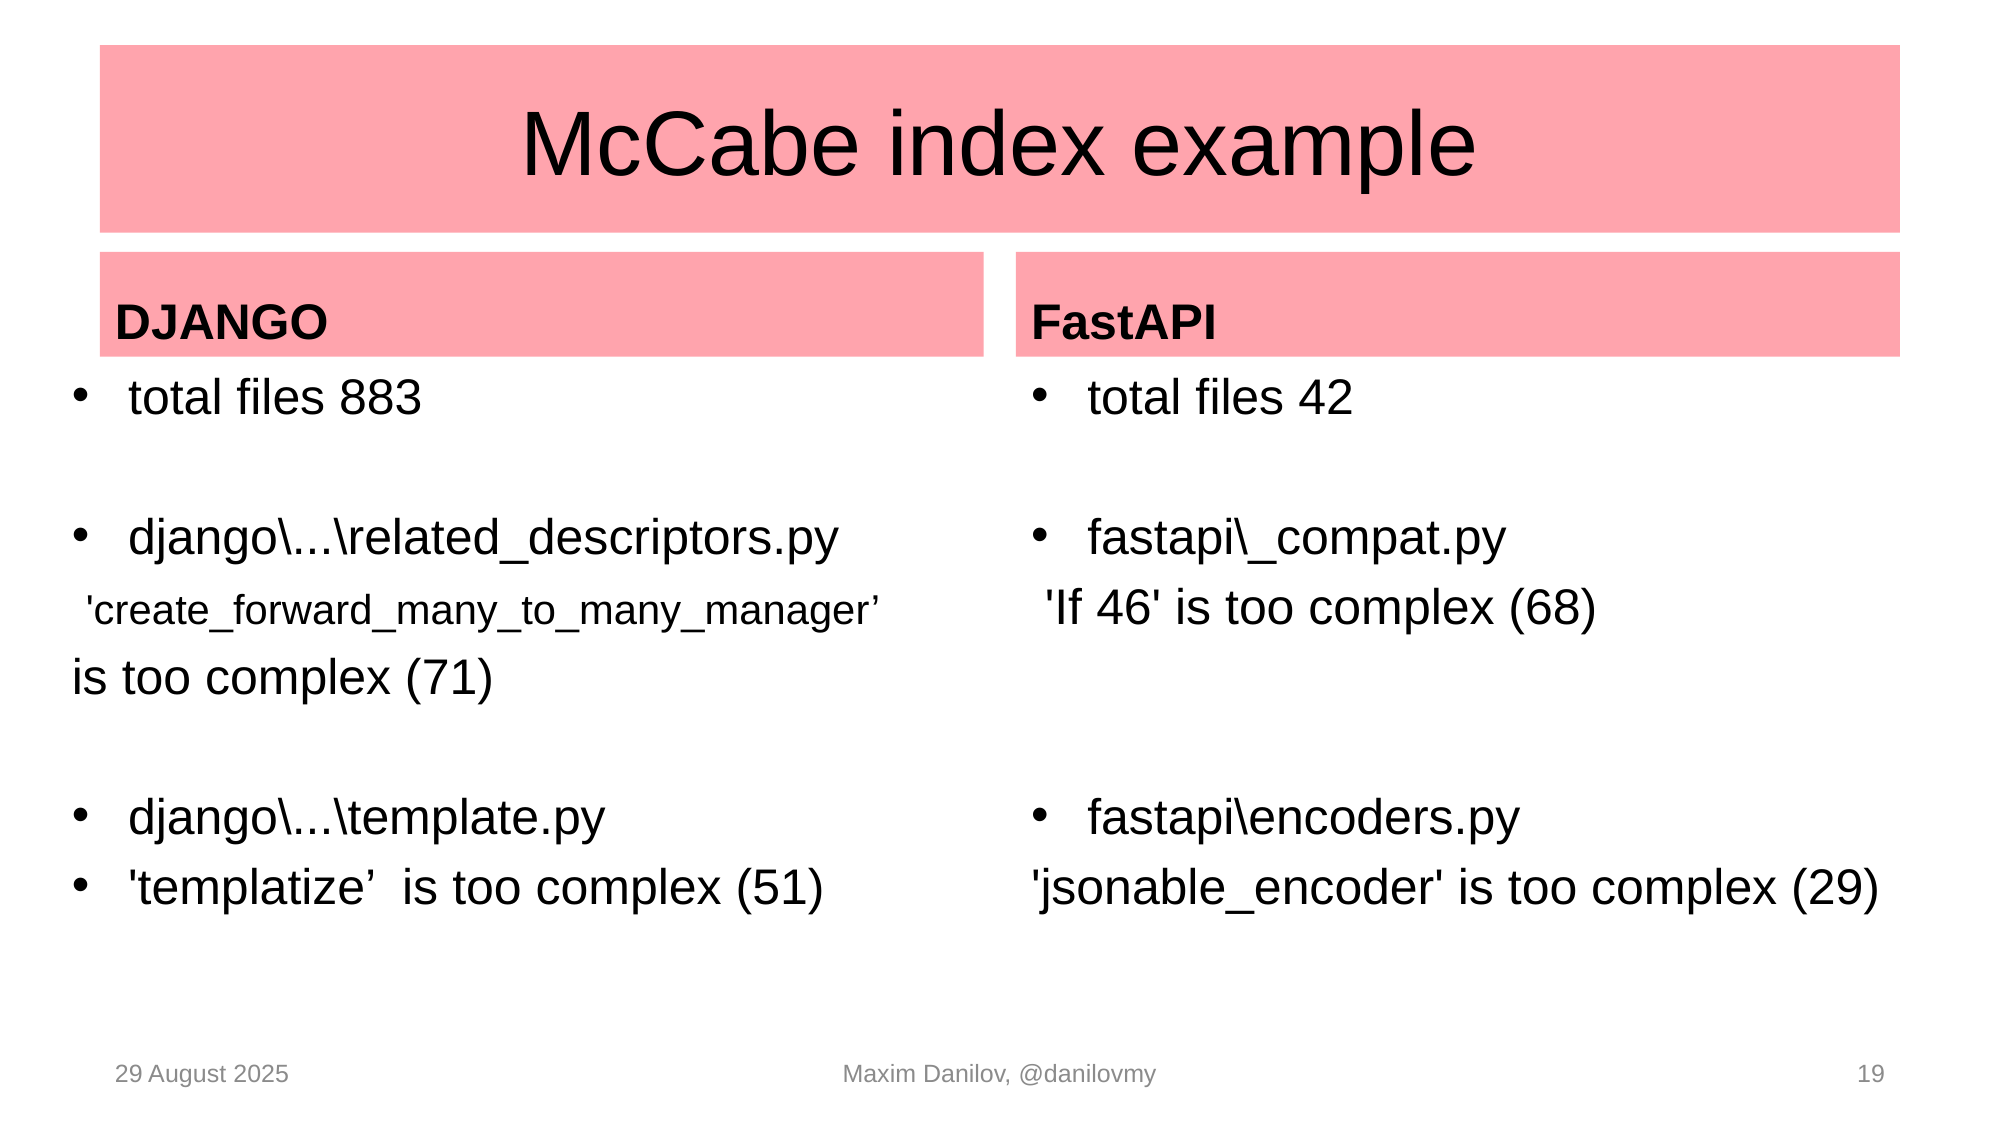

# McCabe index example
DJANGO
FastAPI
total files 883

django\...\related_descriptors.py
 'create_forward_many_to_many_manager’
is too complex (71)

django\...\template.py
'templatize’  is too complex (51)
total files 42

fastapi\_compat.py
 'If 46' is too complex (68)

fastapi\encoders.py
'jsonable_encoder' is too complex (29)
29 August 2025
Maxim Danilov, @danilovmy
19